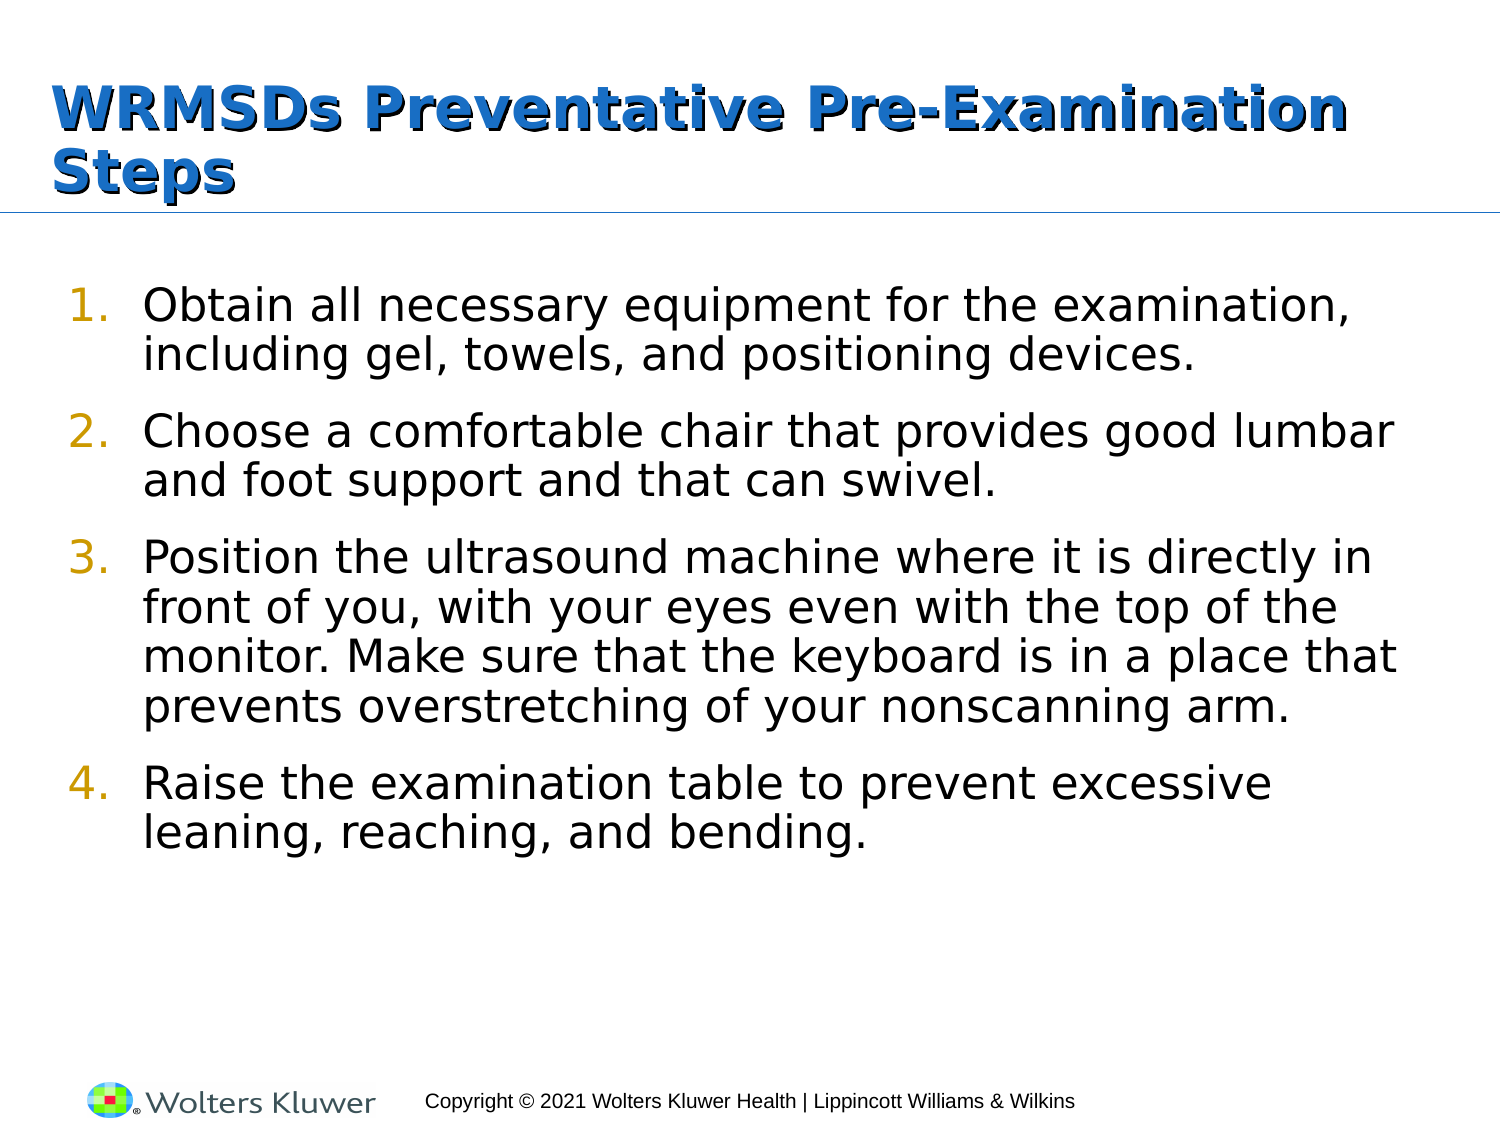

# WRMSDs Preventative Pre-Examination Steps
Obtain all necessary equipment for the examination, including gel, towels, and positioning devices.
Choose a comfortable chair that provides good lumbar and foot support and that can swivel.
Position the ultrasound machine where it is directly in front of you, with your eyes even with the top of the monitor. Make sure that the keyboard is in a place that prevents overstretching of your nonscanning arm.
Raise the examination table to prevent excessive leaning, reaching, and bending.